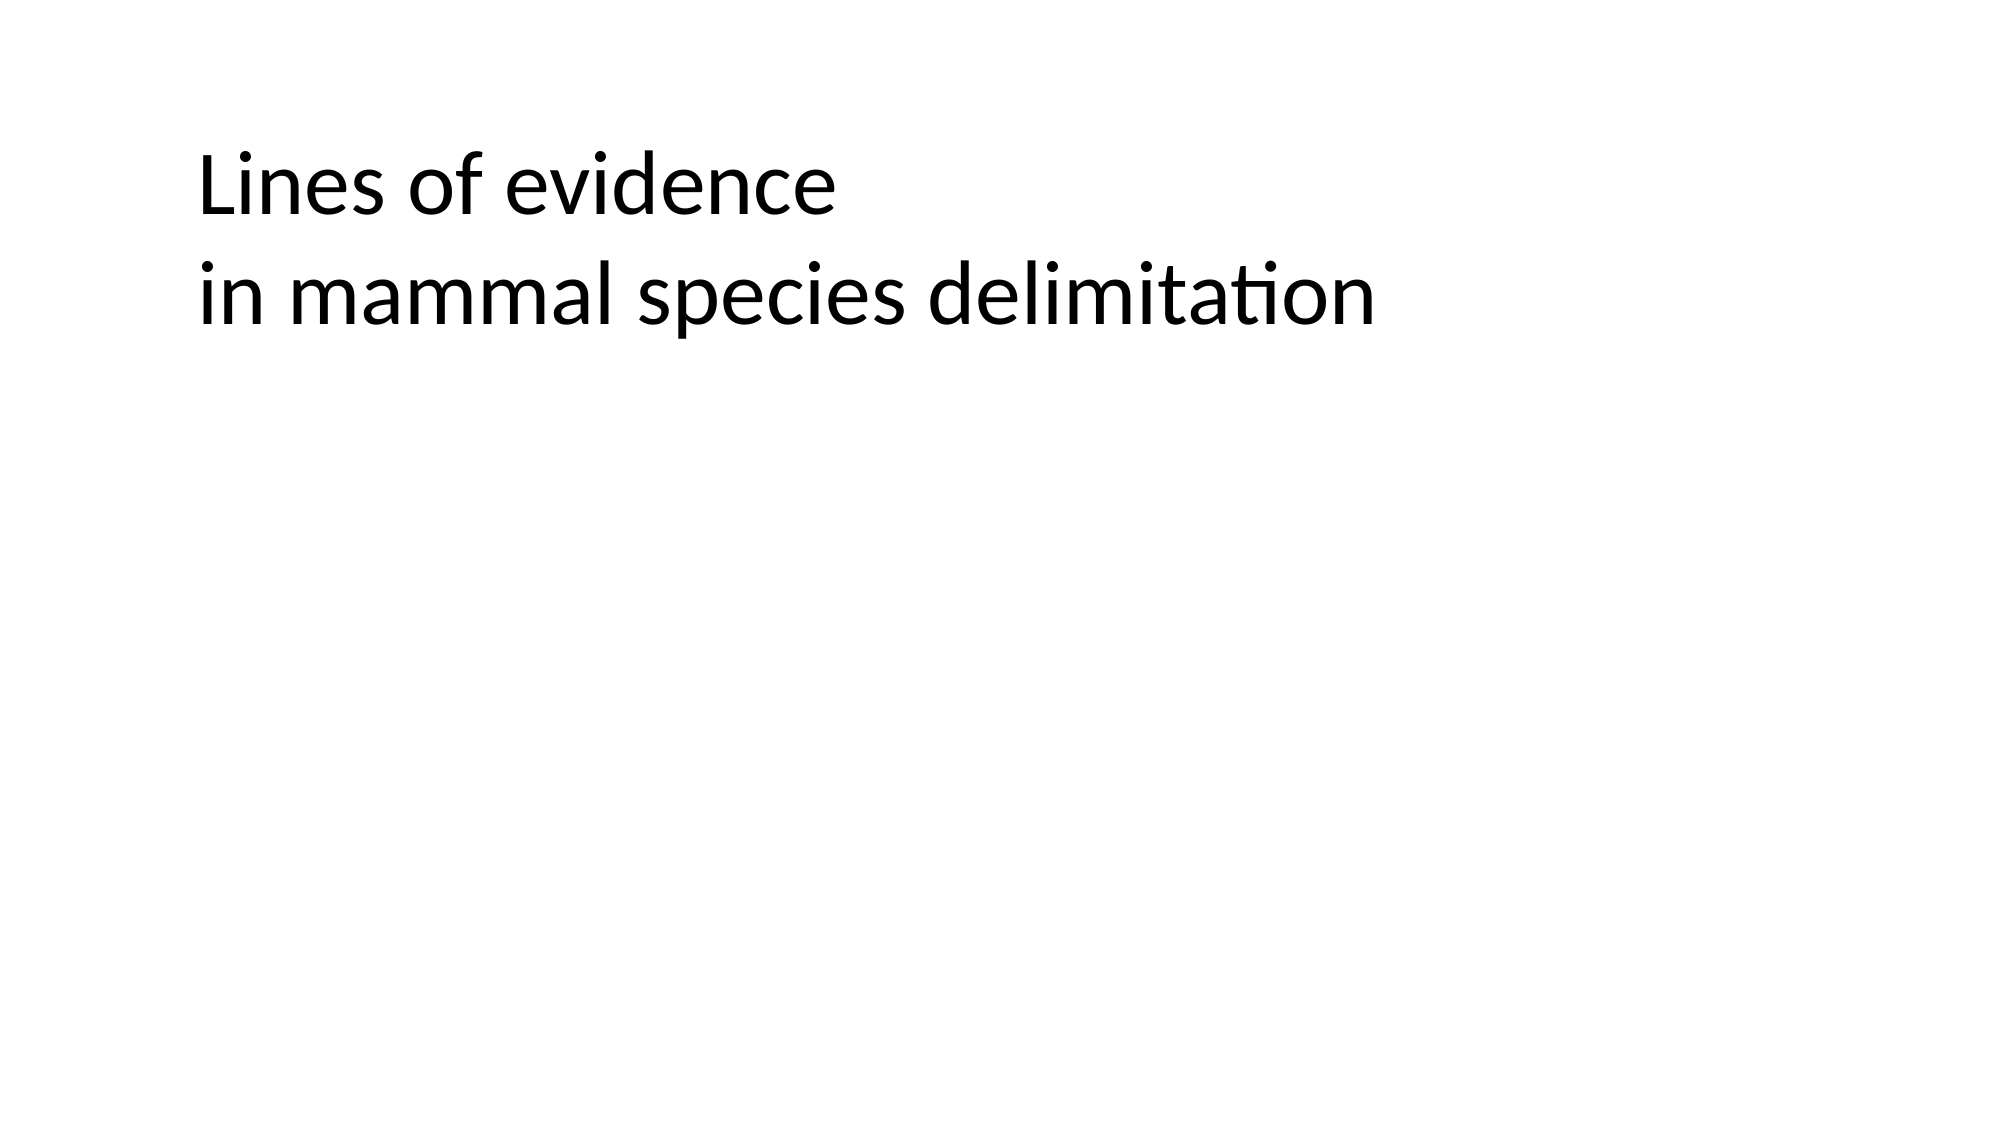

Lines of evidence
in mammal species delimitation